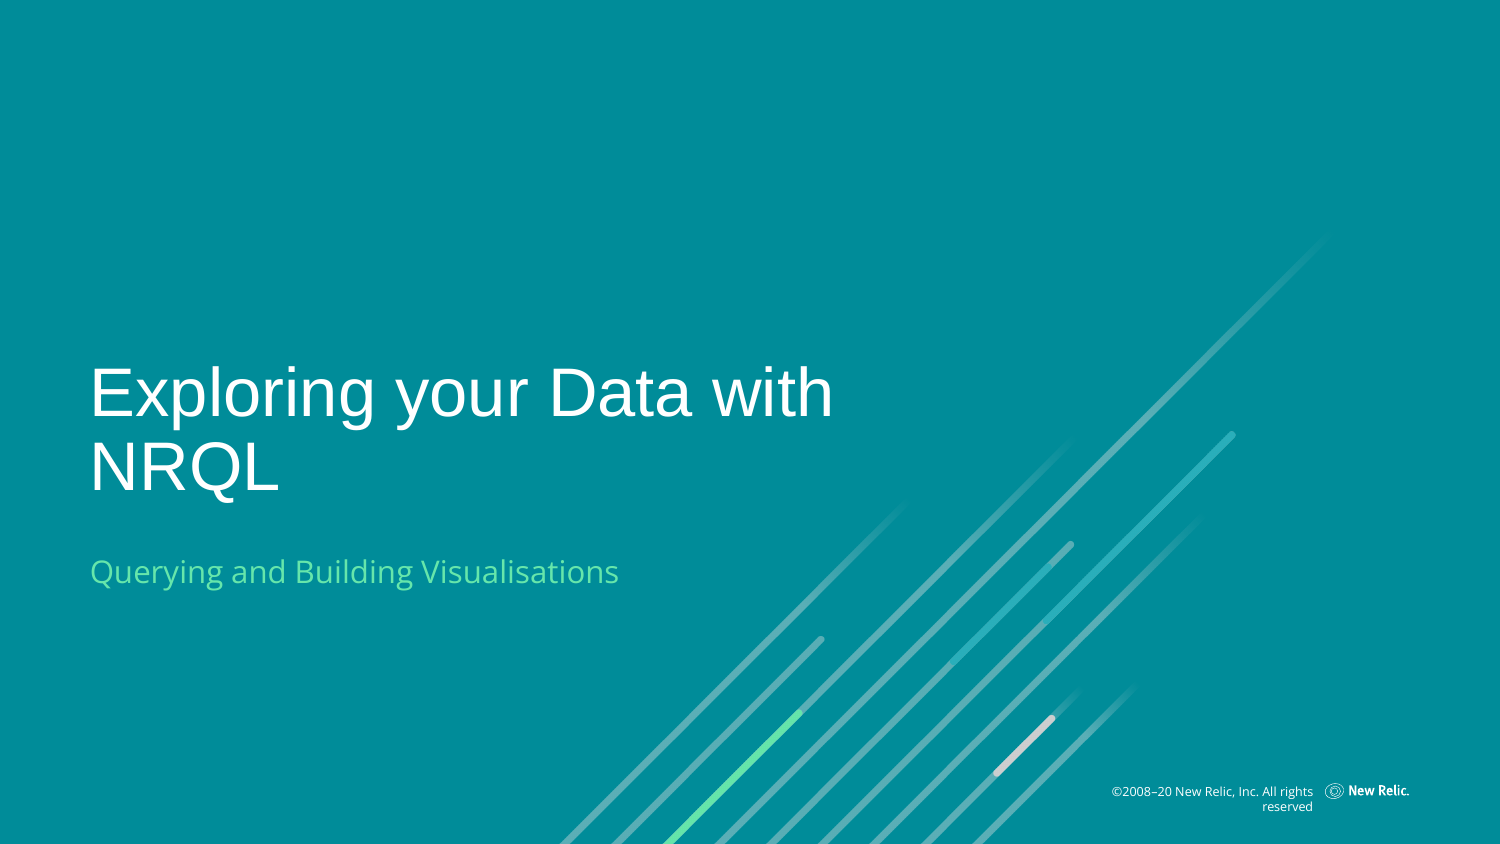

# Exploring your Data with NRQL
Querying and Building Visualisations